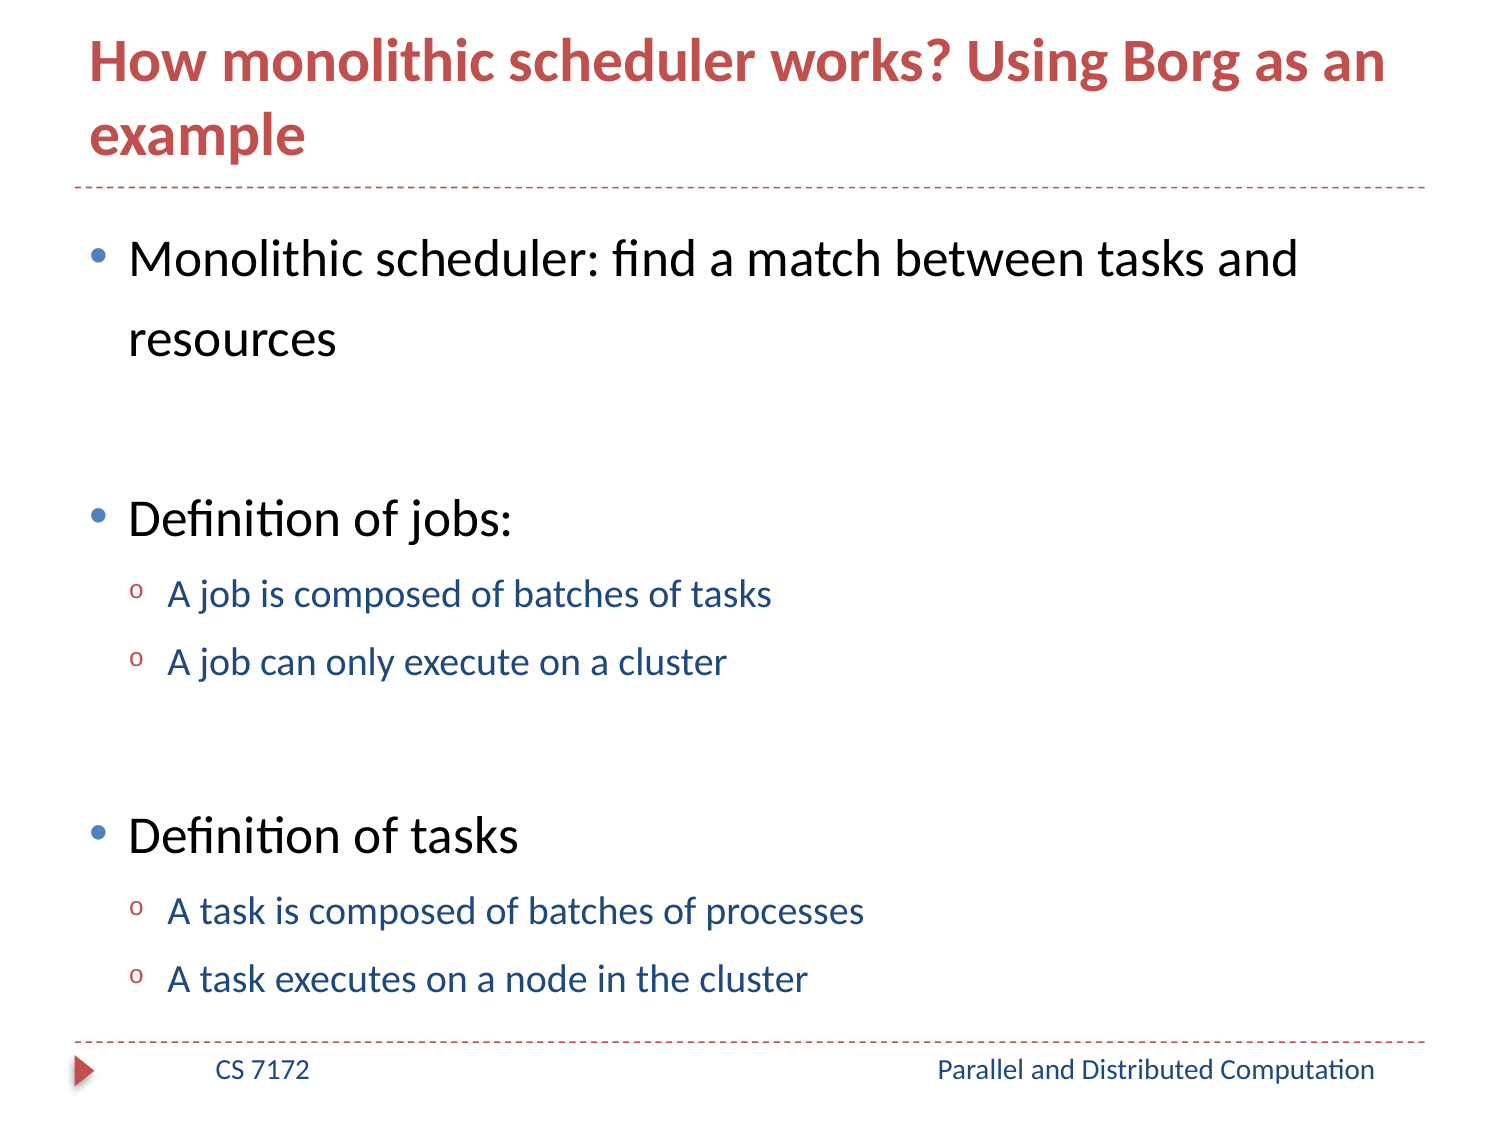

# How monolithic scheduler works? Using Borg as an example
Monolithic scheduler: find a match between tasks and resources

Definition of jobs:
A job is composed of batches of tasks
A job can only execute on a cluster

Definition of tasks
A task is composed of batches of processes
A task executes on a node in the cluster
CS 7172
Parallel and Distributed Computation